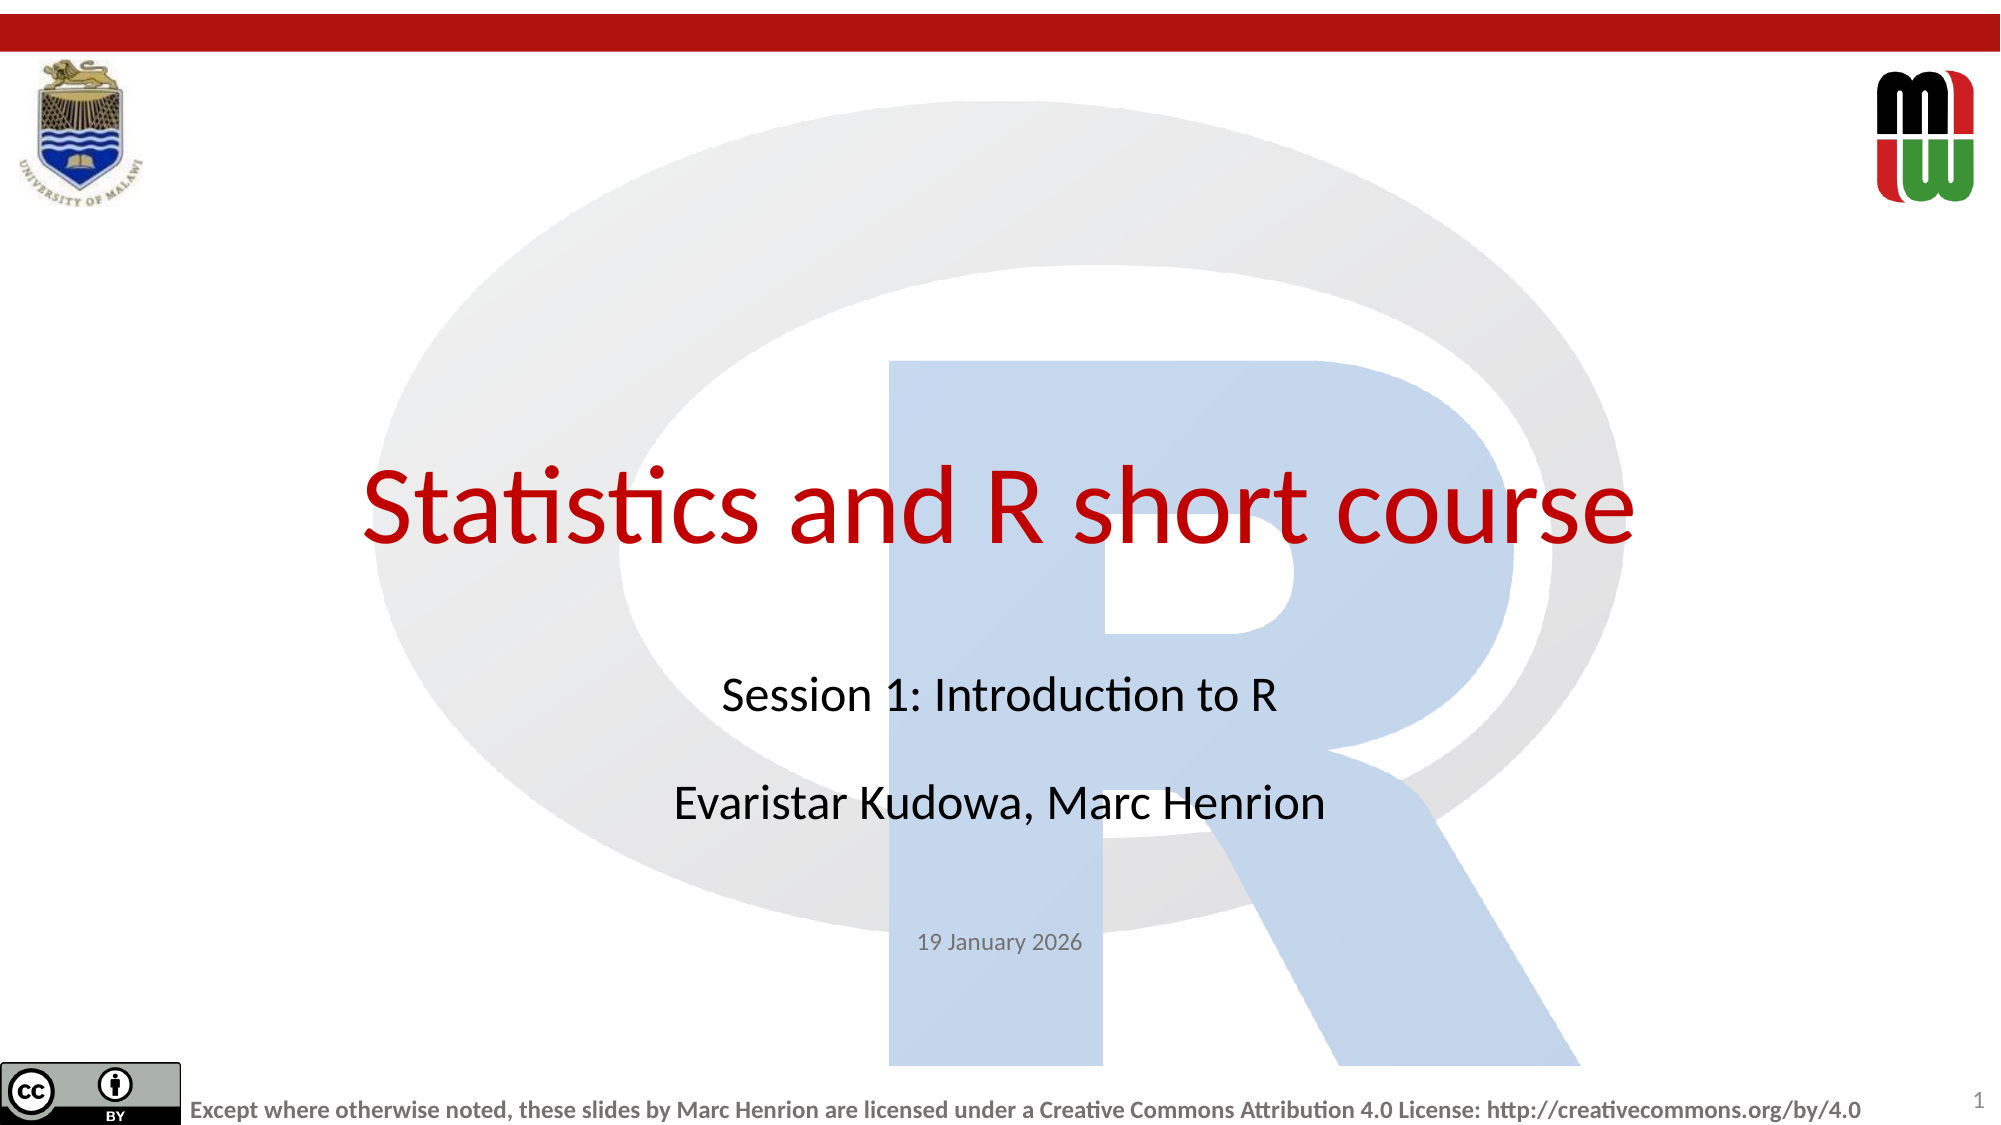

# Statistics and R short course
Session 1: Introduction to R
Evaristar Kudowa, Marc Henrion
19 January 2026
1